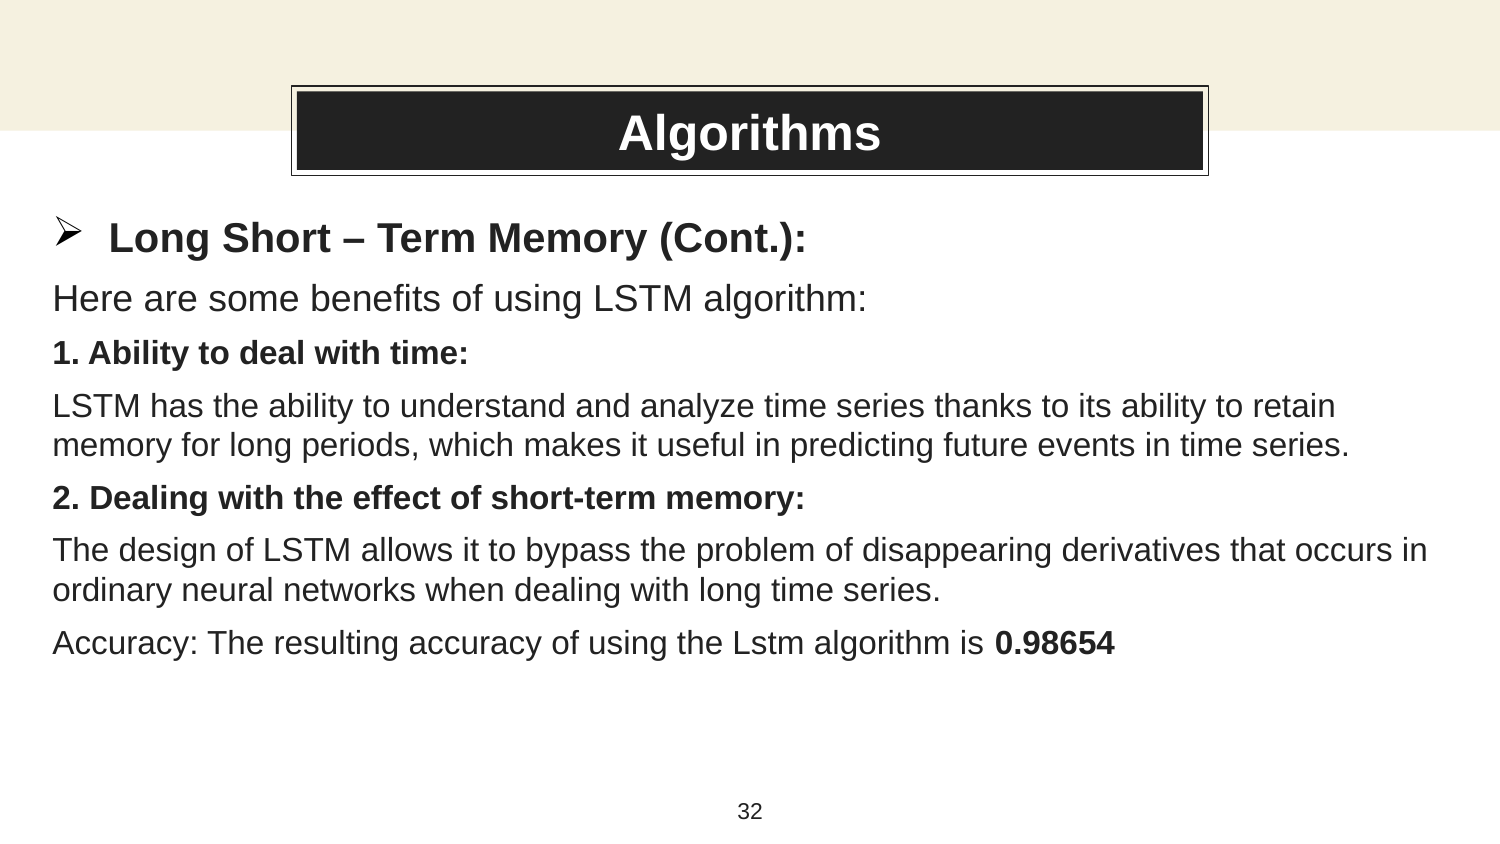

# Algorithms
Long Short – Term Memory (Cont.):
Here are some benefits of using LSTM algorithm:
1. Ability to deal with time:
LSTM has the ability to understand and analyze time series thanks to its ability to retain memory for long periods, which makes it useful in predicting future events in time series.
2. Dealing with the effect of short-term memory:
The design of LSTM allows it to bypass the problem of disappearing derivatives that occurs in ordinary neural networks when dealing with long time series.
Accuracy: The resulting accuracy of using the Lstm algorithm is 0.98654

32